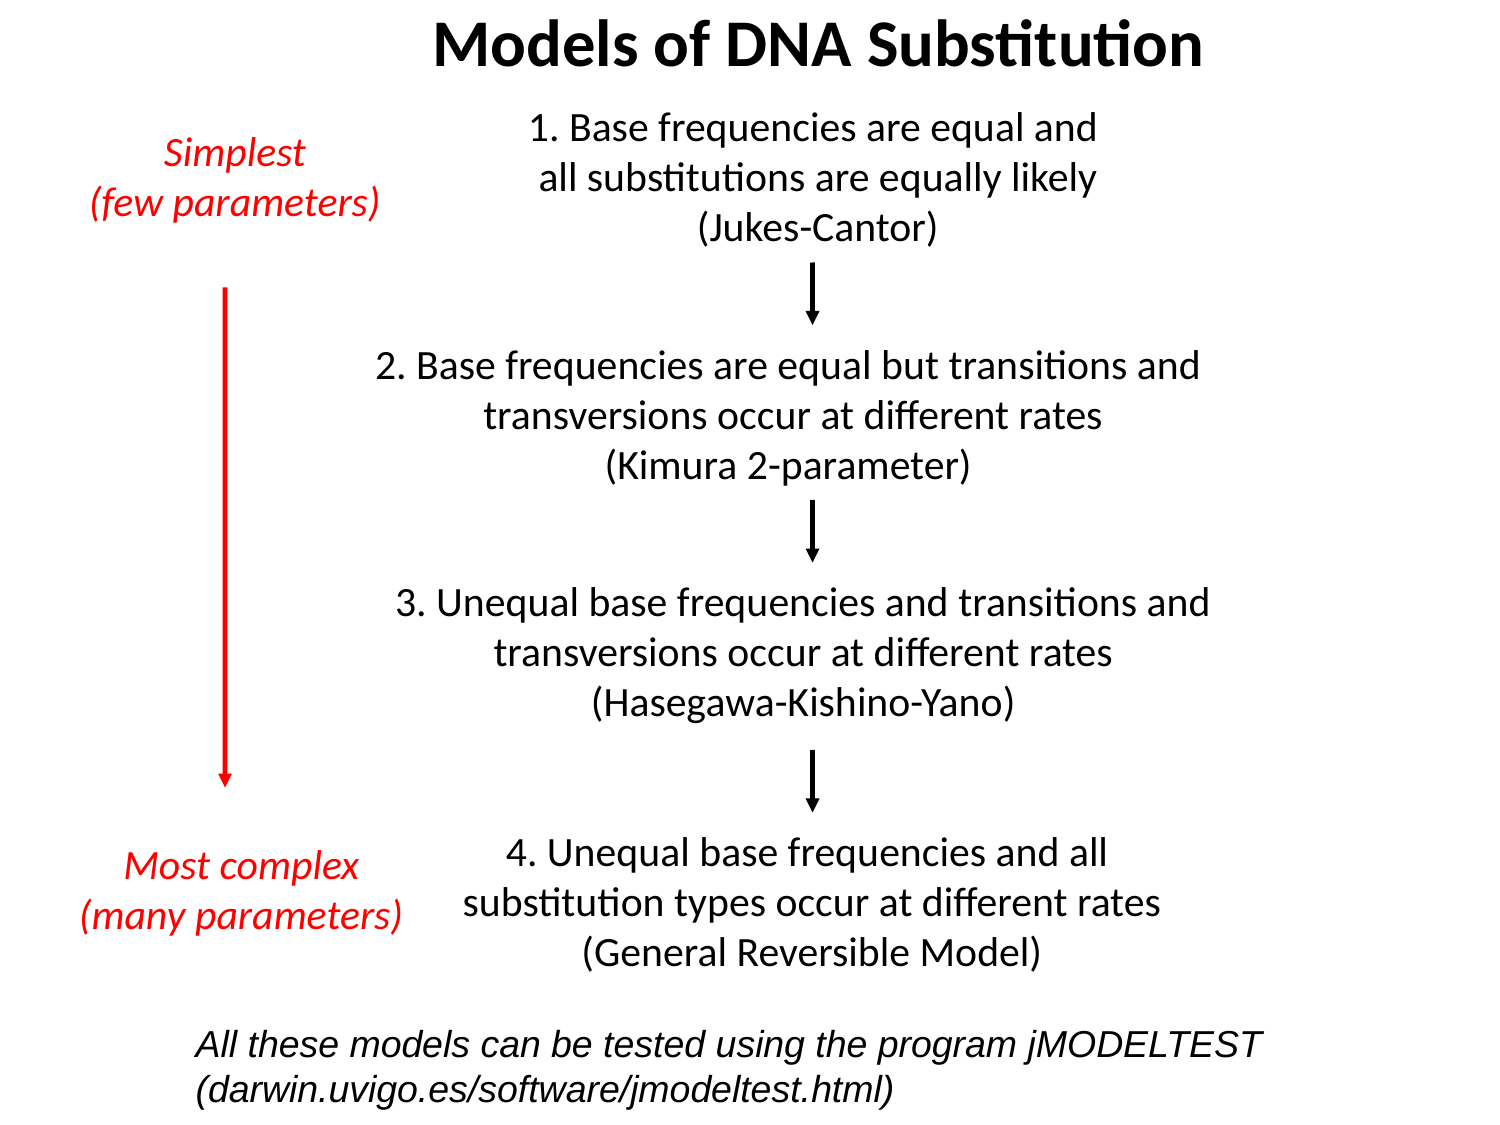

Models of DNA Substitution
1. Base frequencies are equal and
all substitutions are equally likely
(Jukes-Cantor)
Simplest
(few parameters)

2. Base frequencies are equal but transitions and
transversions occur at different rates
(Kimura 2-parameter)

3. Unequal base frequencies and transitions and
transversions occur at different rates
(Hasegawa-Kishino-Yano)

4. Unequal base frequencies and all
substitution types occur at different rates
(General Reversible Model)
Most complex
(many parameters)
All these models can be tested using the program jMODELTEST
(darwin.uvigo.es/software/jmodeltest.html)